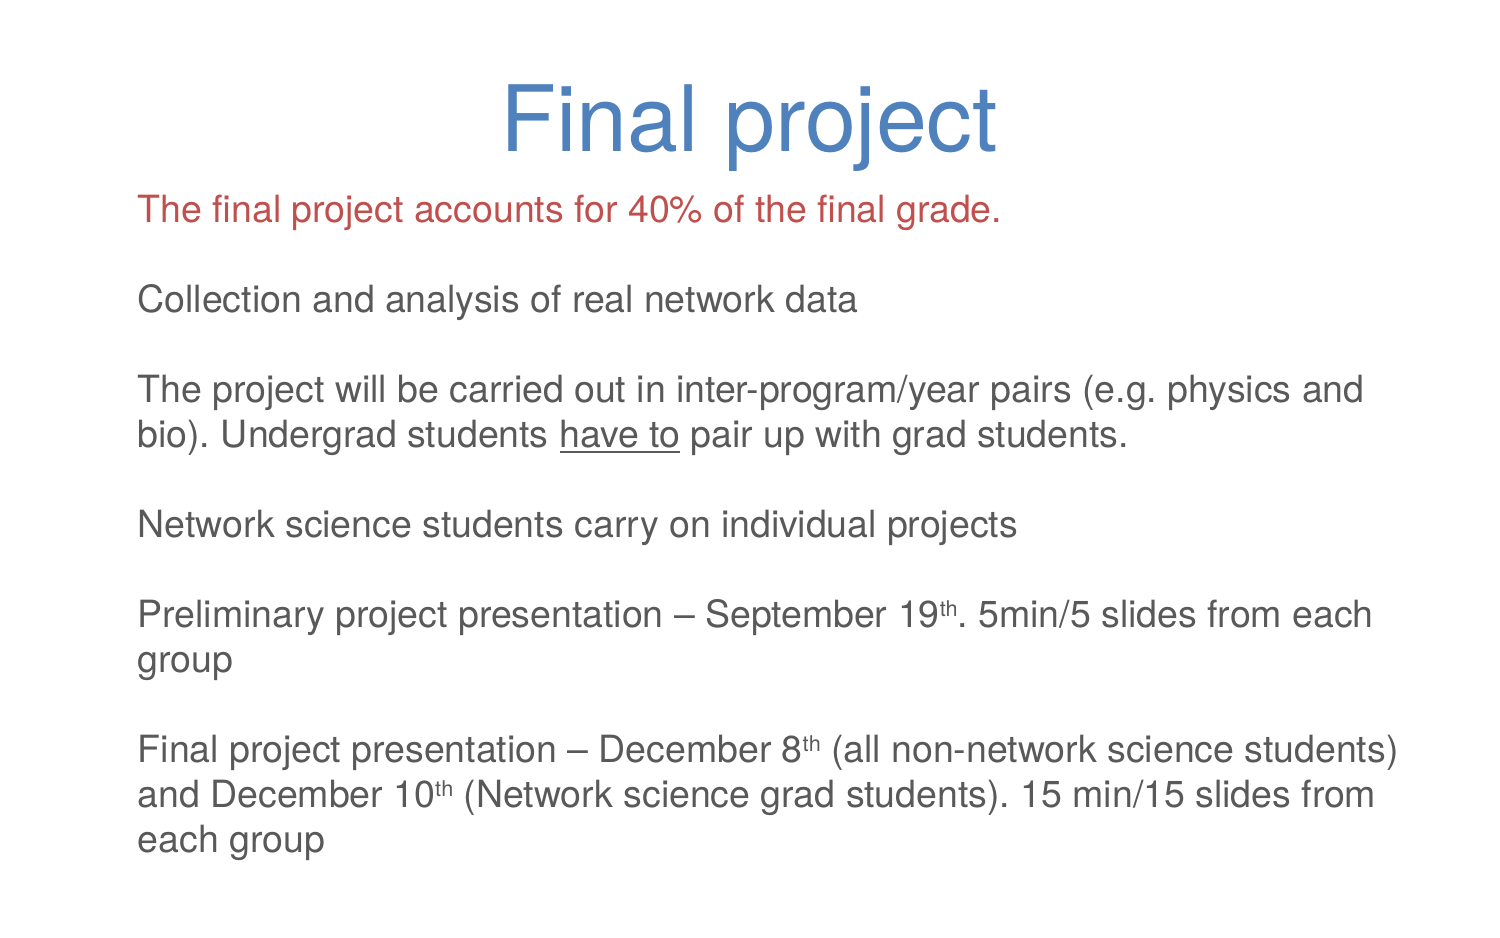

# Final project
The final project accounts for 40% of the final grade.

Collection and analysis of real network data

The project will be carried out in inter-program/year pairs (e.g. physics and bio). Undergrad students have to pair up with grad students.

Network science students carry on individual projects

Preliminary project presentation – September 19th. 5min/5 slides from each group

Final project presentation – December 8th (all non-network science students) and December 10th (Network science grad students). 15 min/15 slides from each group